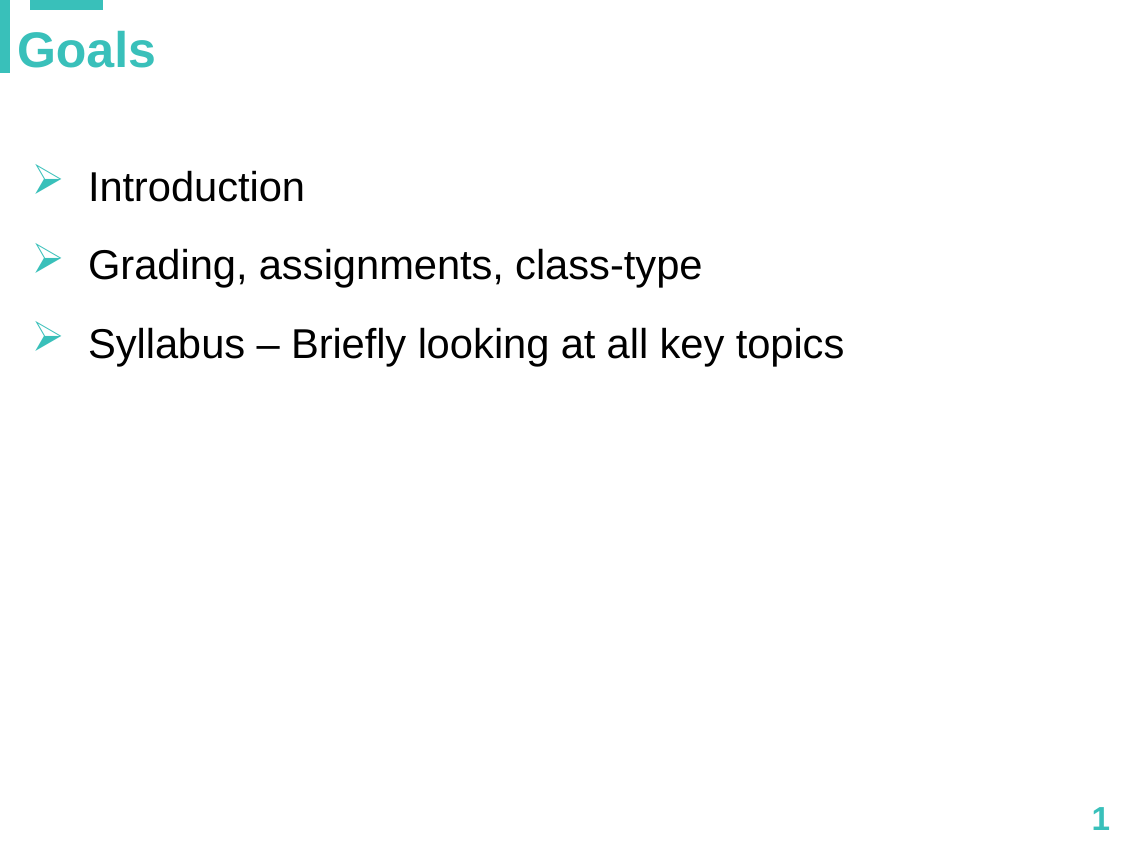

Goals
Introduction
Grading, assignments, class-type
Syllabus – Briefly looking at all key topics
1